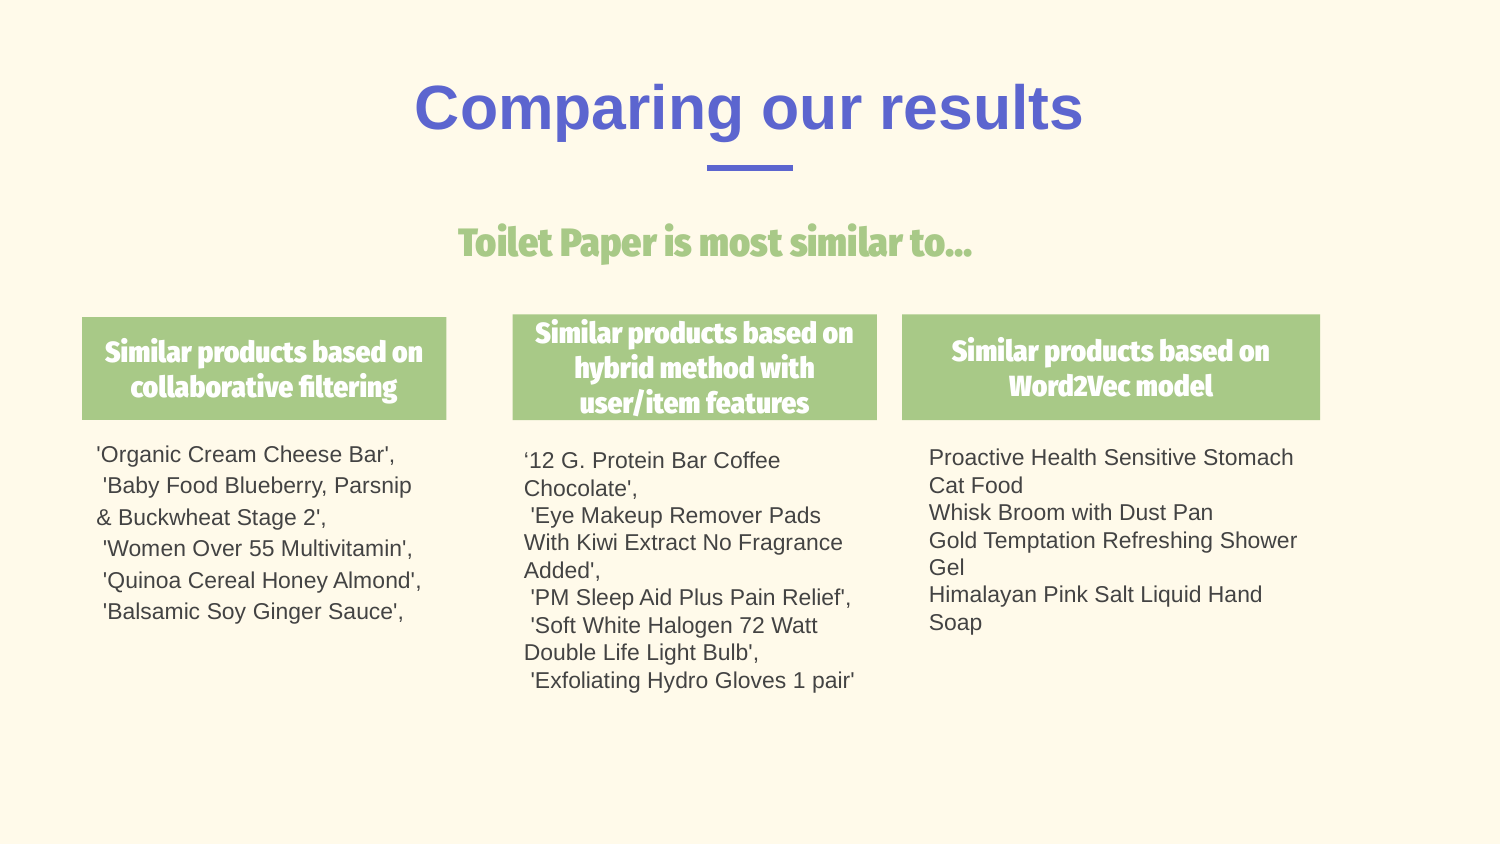

Comparing our results
Toilet Paper is most similar to...
Similar products based on hybrid method with user/item features
Similar products based on Word2Vec model
Similar products based on collaborative filtering
'Organic Cream Cheese Bar',
 'Baby Food Blueberry, Parsnip & Buckwheat Stage 2',
 'Women Over 55 Multivitamin',
 'Quinoa Cereal Honey Almond',
 'Balsamic Soy Ginger Sauce',
Proactive Health Sensitive Stomach Cat Food
Whisk Broom with Dust Pan
Gold Temptation Refreshing Shower Gel
Himalayan Pink Salt Liquid Hand Soap
‘12 G. Protein Bar Coffee Chocolate',
 'Eye Makeup Remover Pads With Kiwi Extract No Fragrance Added',
 'PM Sleep Aid Plus Pain Relief',
 'Soft White Halogen 72 Watt Double Life Light Bulb',
 'Exfoliating Hydro Gloves 1 pair'